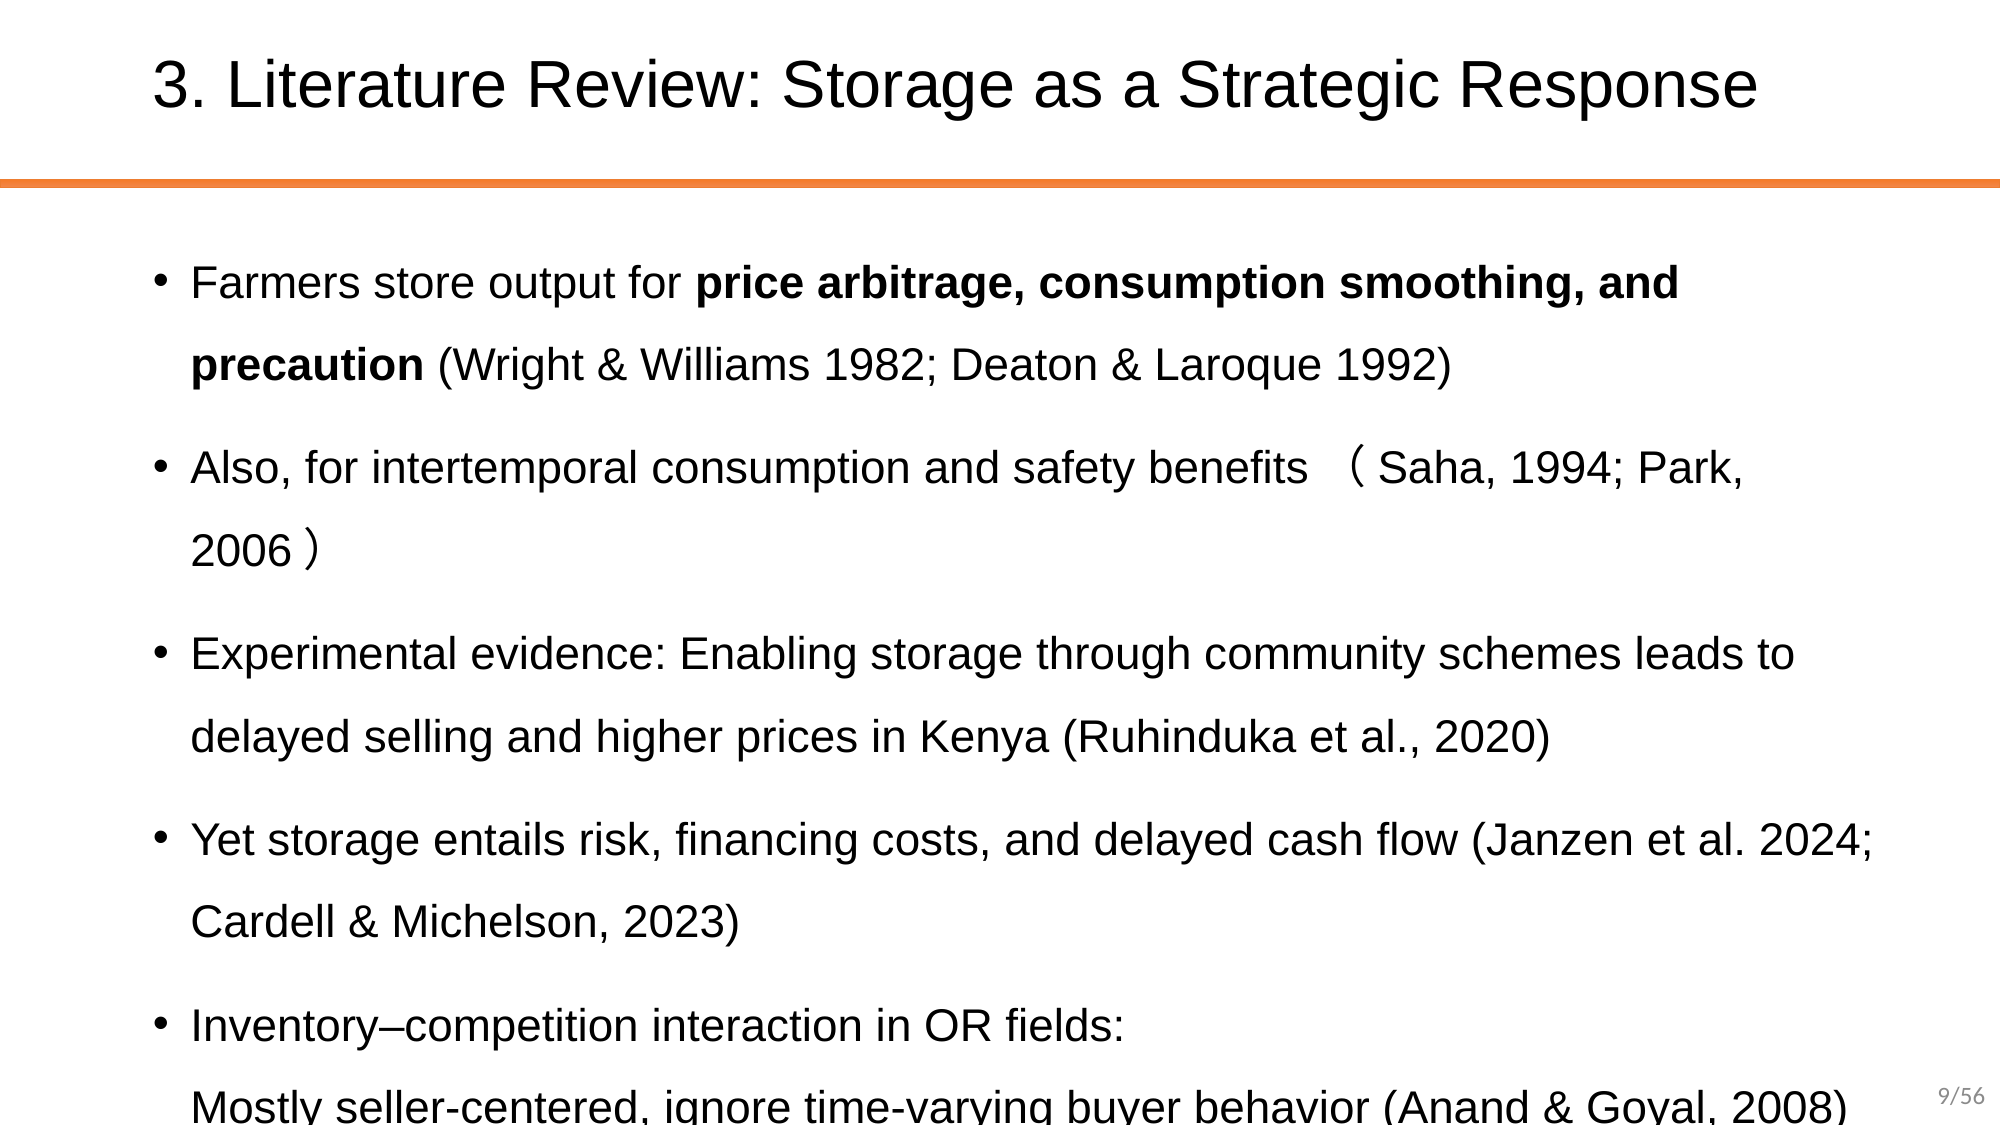

# 3. Literature Review: Storage as a Strategic Response
Farmers store output for price arbitrage, consumption smoothing, and precaution (Wright & Williams 1982; Deaton & Laroque 1992)
Also, for intertemporal consumption and safety benefits（Saha, 1994; Park, 2006）
Experimental evidence: Enabling storage through community schemes leads to delayed selling and higher prices in Kenya (Ruhinduka et al., 2020)
Yet storage entails risk, financing costs, and delayed cash flow (Janzen et al. 2024; Cardell & Michelson, 2023)
Inventory–competition interaction in OR fields:
Mostly seller-centered, ignore time-varying buyer behavior (Anand & Goyal, 2008)